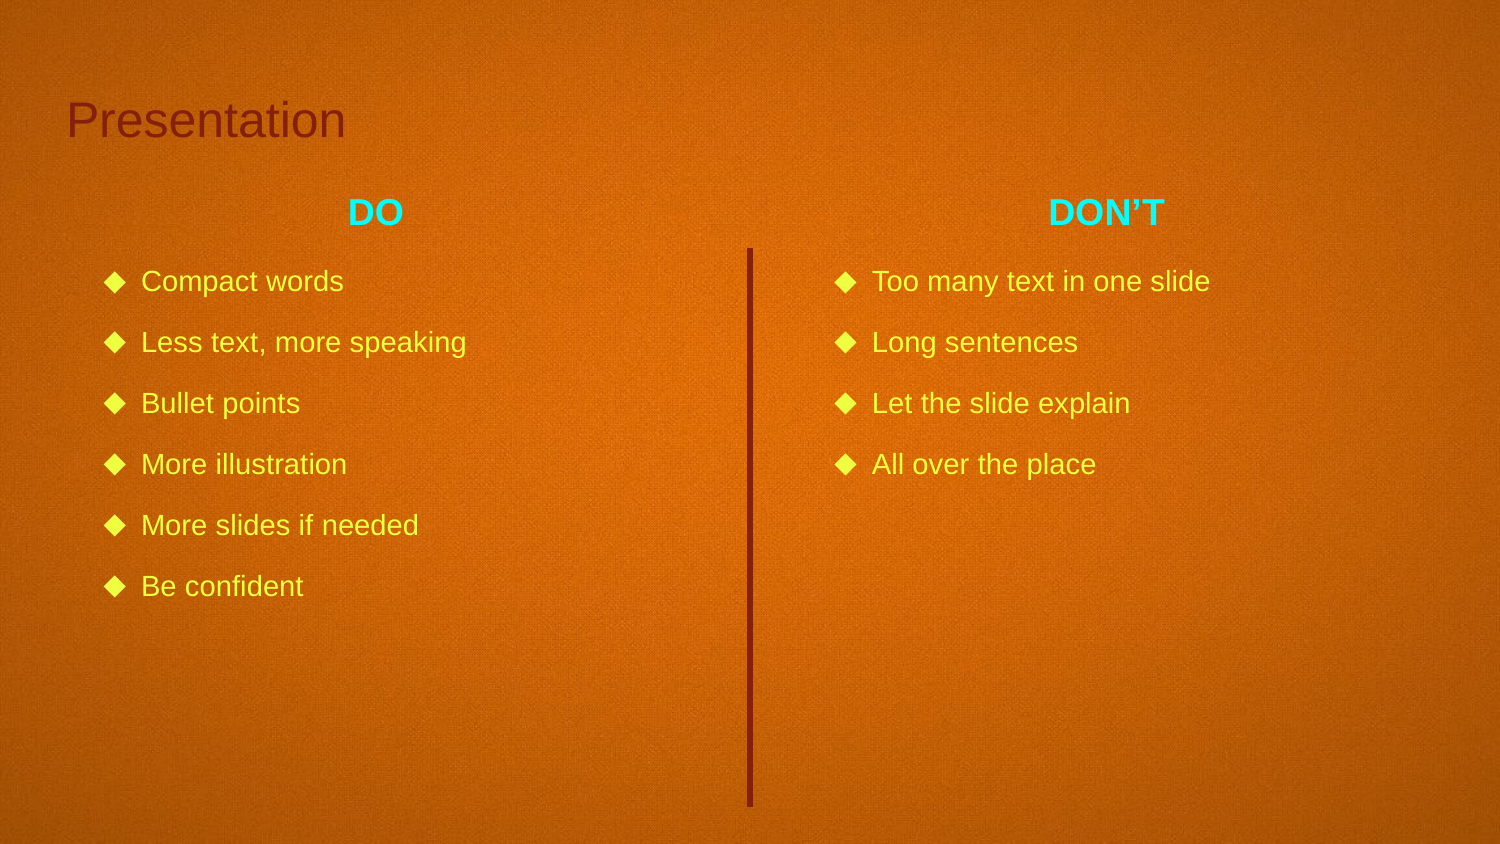

# Presentation
DO
DON’T
Compact words
Less text, more speaking
Bullet points
More illustration
More slides if needed
Be confident

Too many text in one slide
Long sentences
Let the slide explain
All over the place